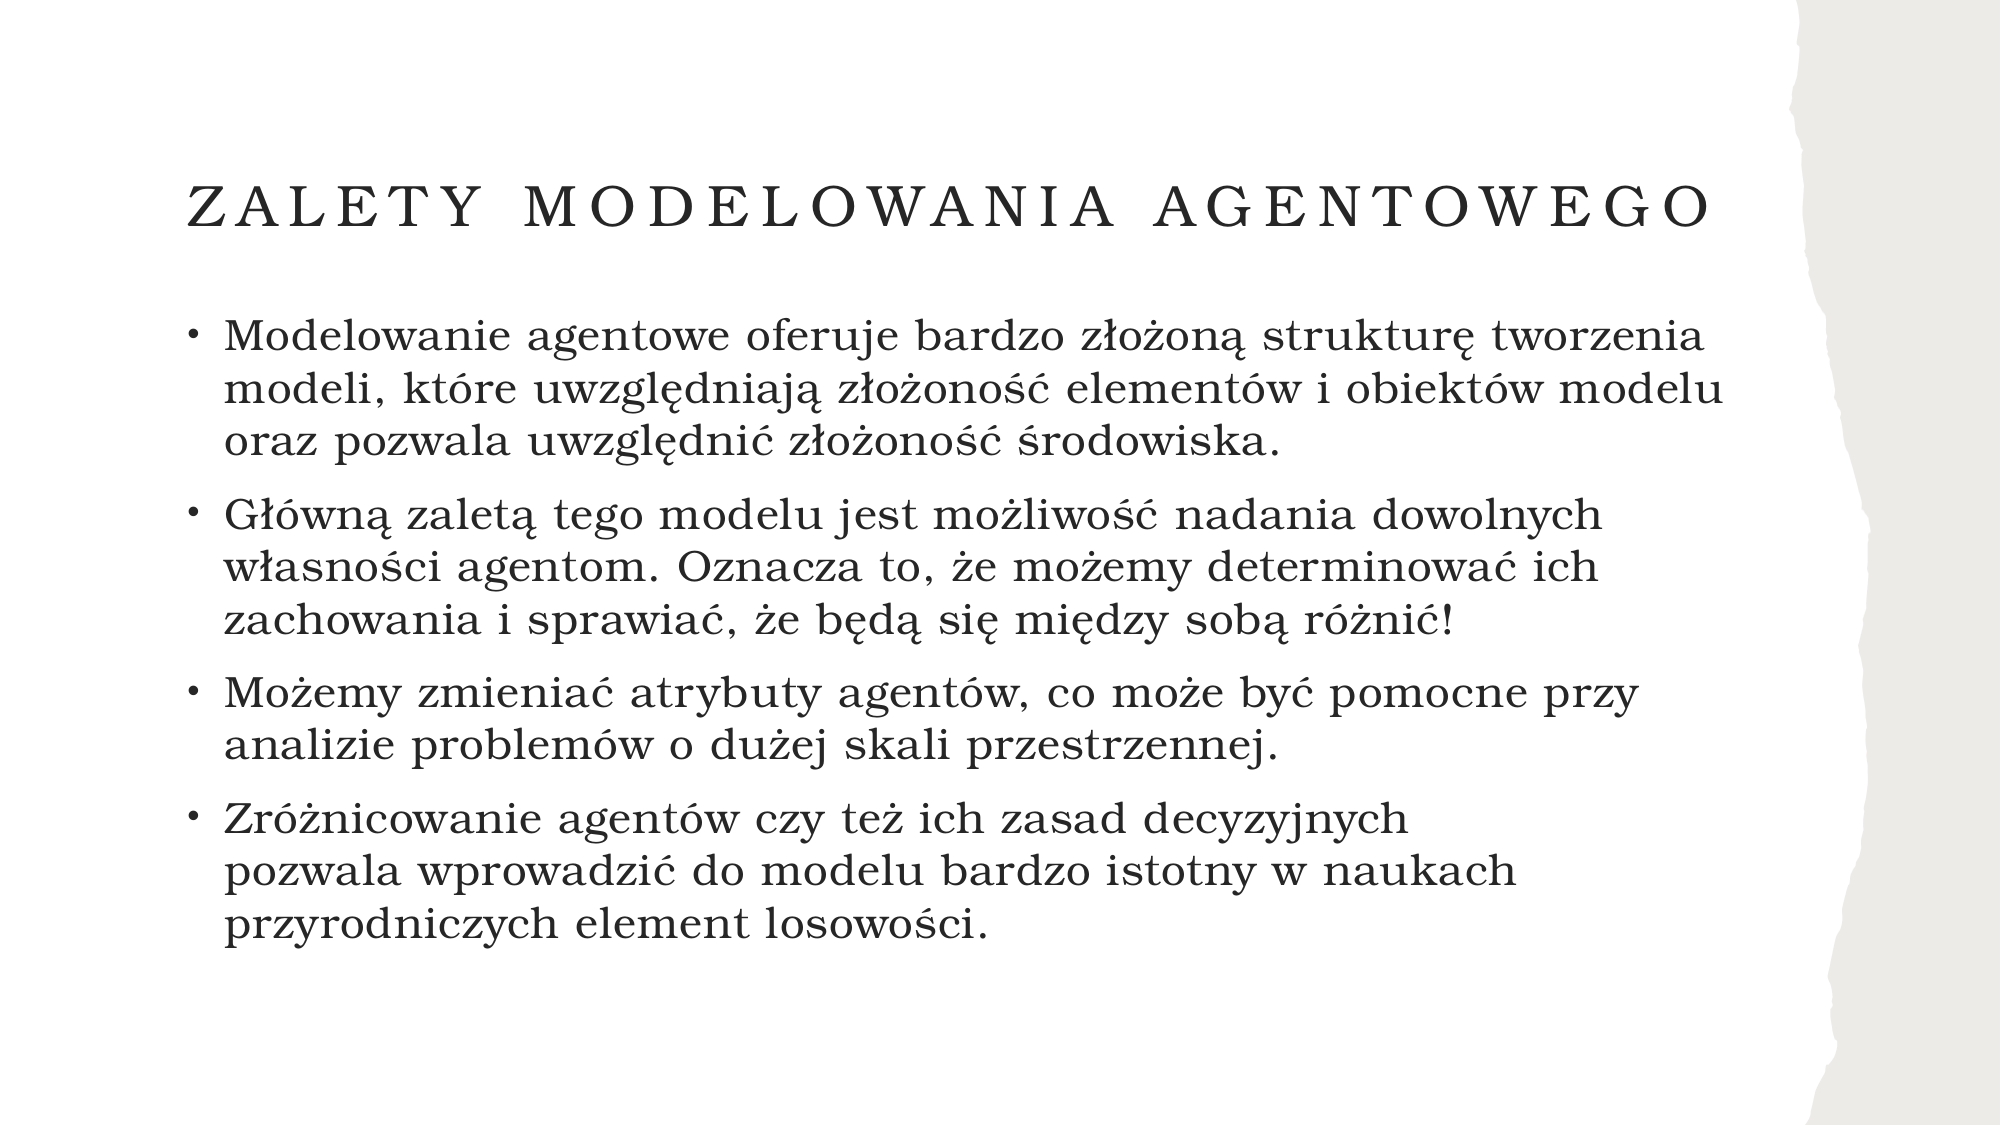

# ZALETY MODELOWANIA AGENTOWEGO
Modelowanie agentowe oferuje bardzo złożoną strukturę tworzenia modeli, które uwzględniają złożoność elementów i obiektów modelu oraz pozwala uwzględnić złożoność środowiska.
Główną zaletą tego modelu jest możliwość nadania dowolnych własności agentom. Oznacza to, że możemy determinować ich zachowania i sprawiać, że będą się między sobą różnić!
Możemy zmieniać atrybuty agentów, co może być pomocne przy analizie problemów o dużej skali przestrzennej.
Zróżnicowanie agentów czy też ich zasad decyzyjnych pozwala wprowadzić do modelu bardzo istotny w naukach przyrodniczych element losowości.